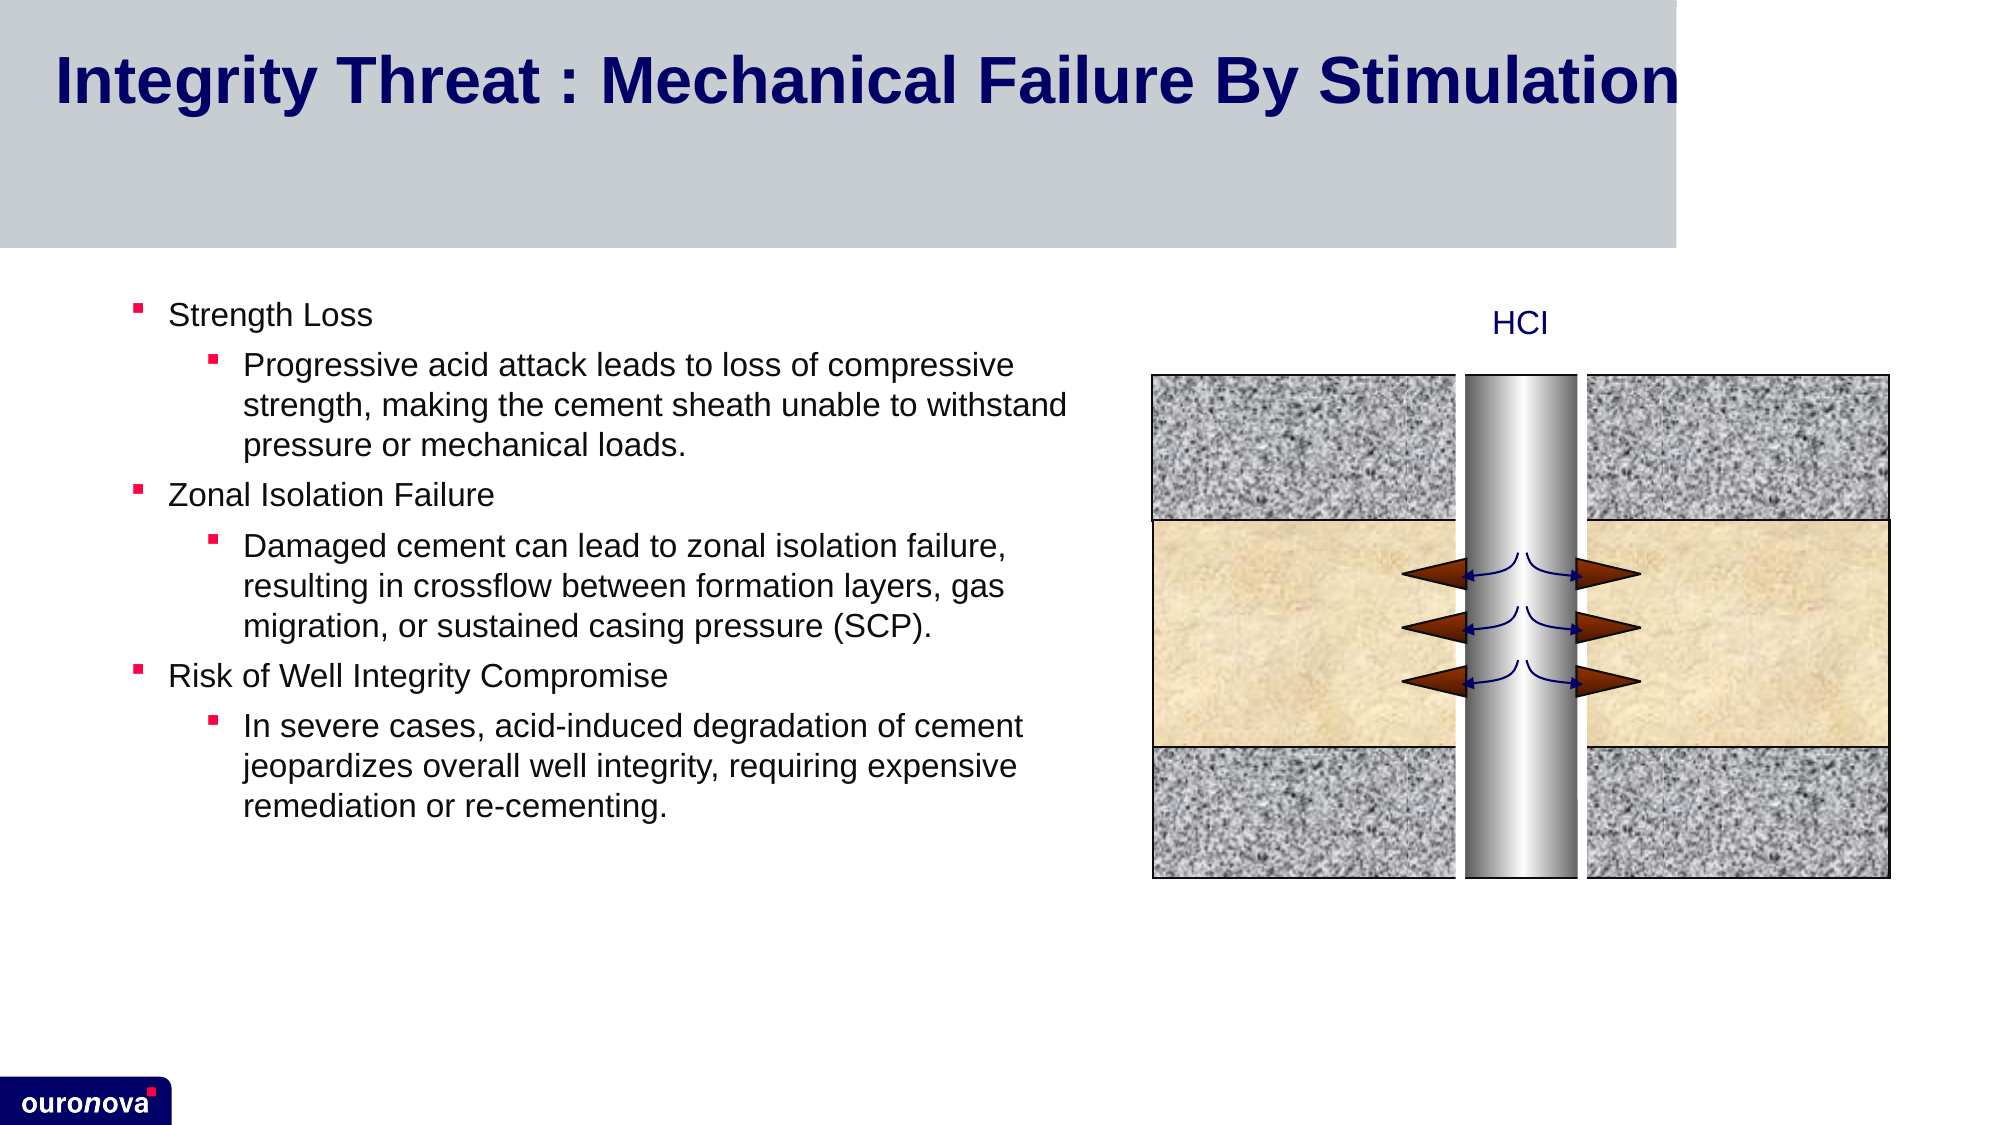

Integrity Threat : Mechanical Failure By Stimulation

⁠Strength Loss
Progressive acid attack leads to loss of compressive strength, making the cement sheath unable to withstand pressure or mechanical loads.
⁠Zonal Isolation Failure
Damaged cement can lead to zonal isolation failure, resulting in crossflow between formation layers, gas migration, or sustained casing pressure (SCP).
Risk of Well Integrity Compromise
In severe cases, acid-induced degradation of cement jeopardizes overall well integrity, requiring expensive remediation or re-cementing.
HCI